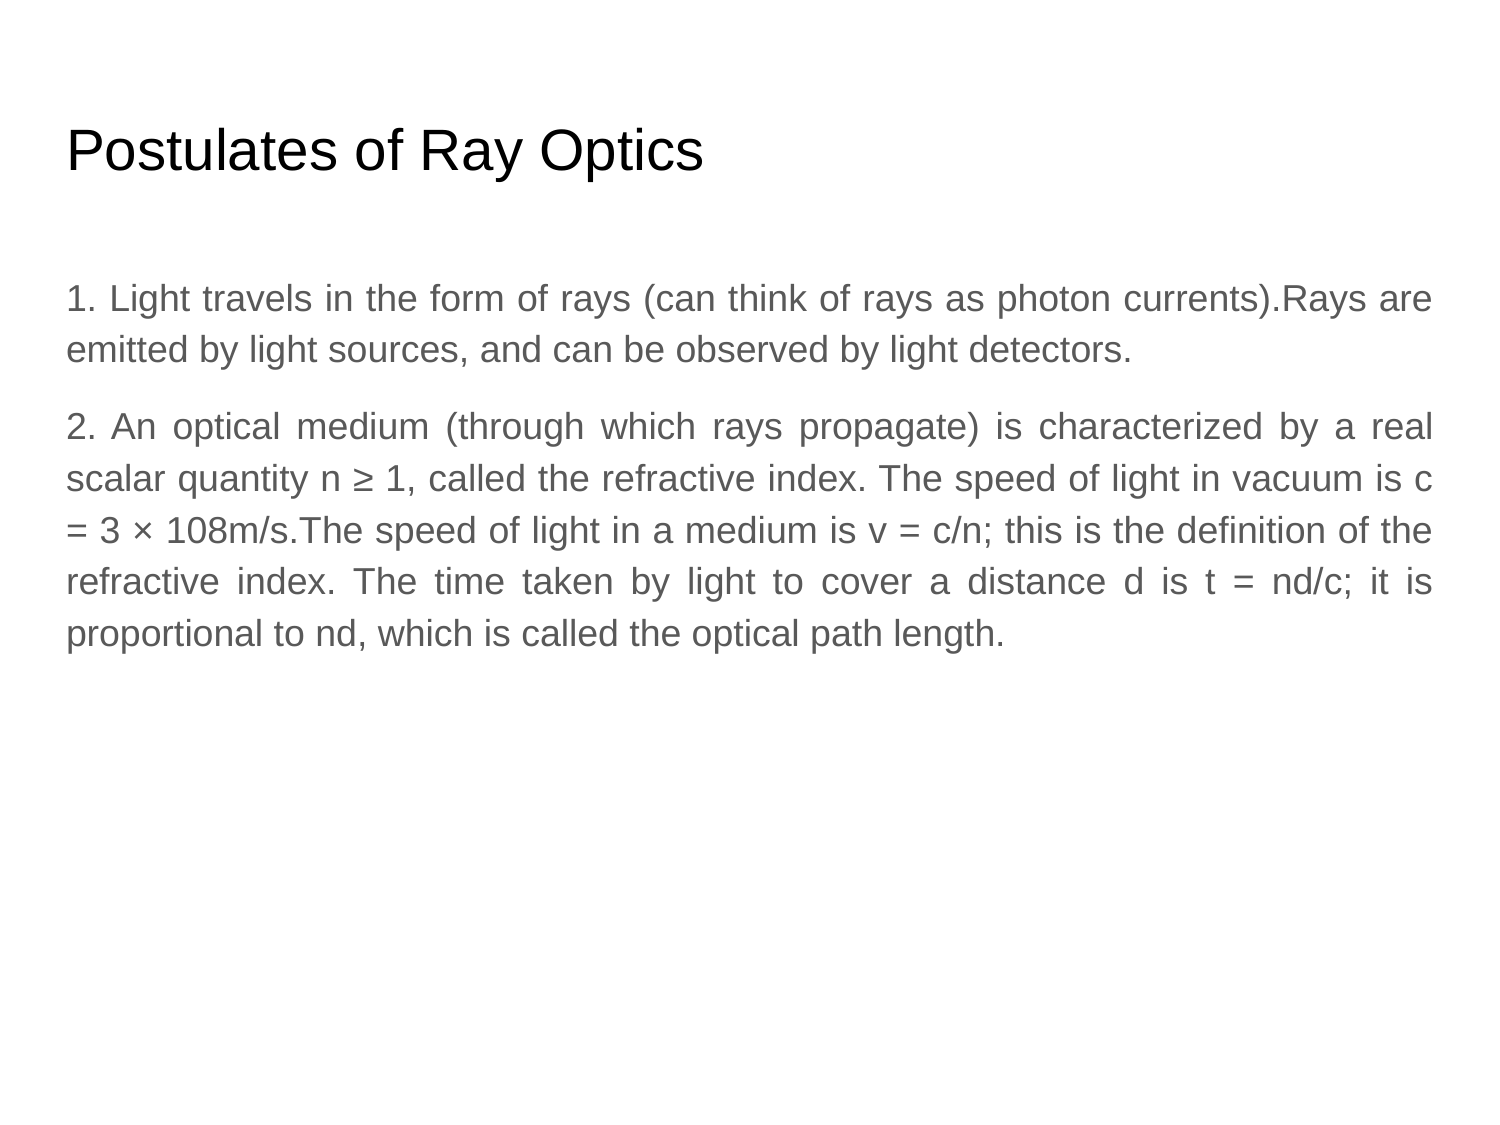

# Postulates of Ray Optics
1. Light travels in the form of rays (can think of rays as photon currents).Rays are emitted by light sources, and can be observed by light detectors.
2. An optical medium (through which rays propagate) is characterized by a real scalar quantity n ≥ 1, called the refractive index. The speed of light in vacuum is c = 3 × 108m/s.The speed of light in a medium is v = c/n; this is the definition of the refractive index. The time taken by light to cover a distance d is t = nd/c; it is proportional to nd, which is called the optical path length.